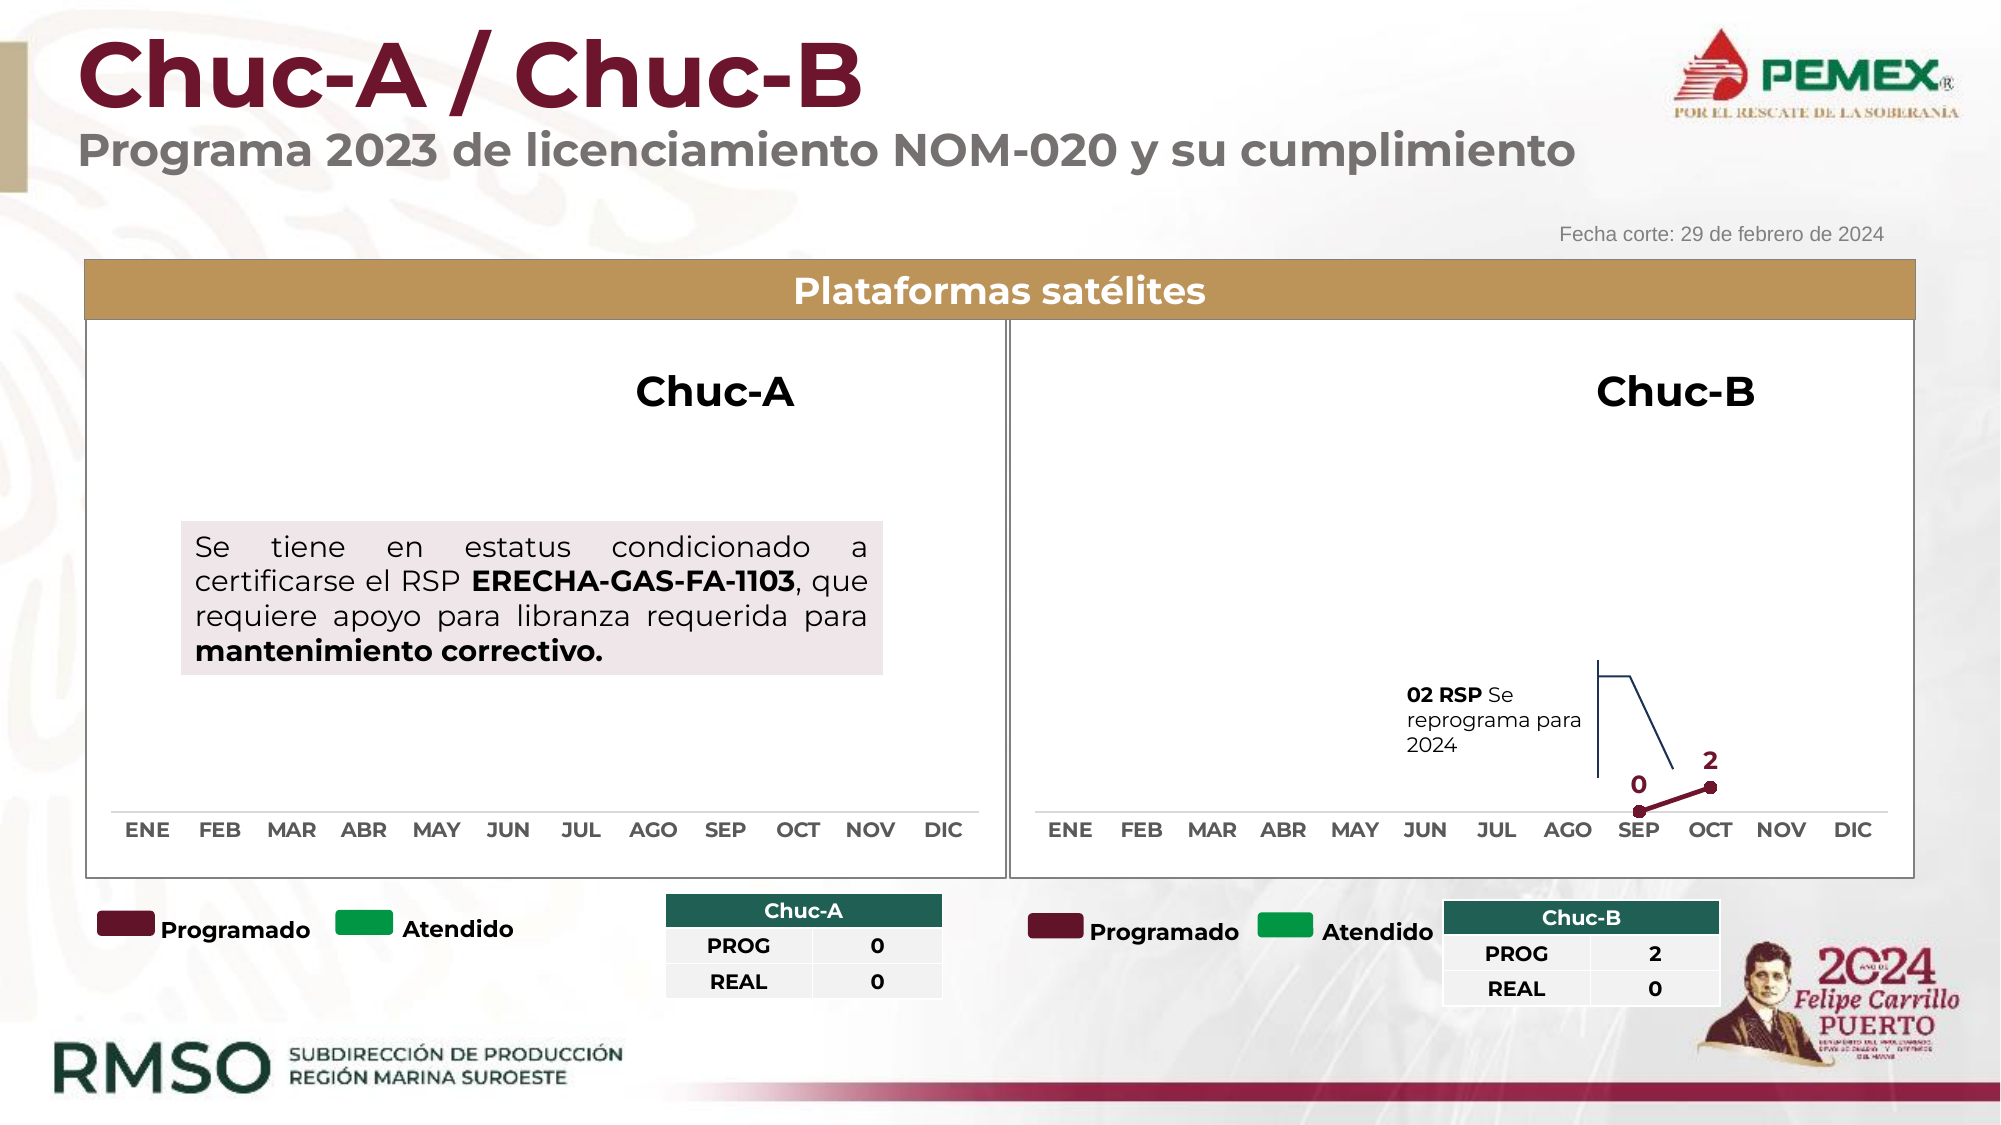

# Chuc-A / Chuc-B Programa 2023 de licenciamiento NOM-020 y su cumplimiento
Fecha corte: 29 de febrero de 2024
Plataformas satélites

### Chart

| Category | Programado | Realizado |
|---|---|---|
| ENE | None | None |
| FEB | None | None |
| MAR | None | None |
| ABR | None | None |
| MAY | None | None |
| JUN | None | None |
| JUL | None | None |
| AGO | None | None |
| SEP | None | None |
| OCT | None | None |
| NOV | None | None |
| DIC | None | None |

### Chart

| Category | Programado | Realizado |
|---|---|---|
| ENE | None | None |
| FEB | None | None |
| MAR | None | None |
| ABR | None | None |
| MAY | None | None |
| JUN | None | None |
| JUL | None | None |
| AGO | None | None |
| SEP | 0.0 | None |
| OCT | 2.0 | None |
| NOV | None | None |
| DIC | None | None |
Chuc-A
Chuc-B
Se tiene en estatus condicionado a certificarse el RSP ERECHA-GAS-FA-1103, que requiere apoyo para libranza requerida para mantenimiento correctivo.
02 RSP Se reprograma para 2024
| Chuc-A |  |
| --- | --- |
| PROG | 0 |
| REAL | 0 |
Atendido

Programado

Atendido

Programado

| Chuc-B |  |
| --- | --- |
| PROG | 2 |
| REAL | 0 |